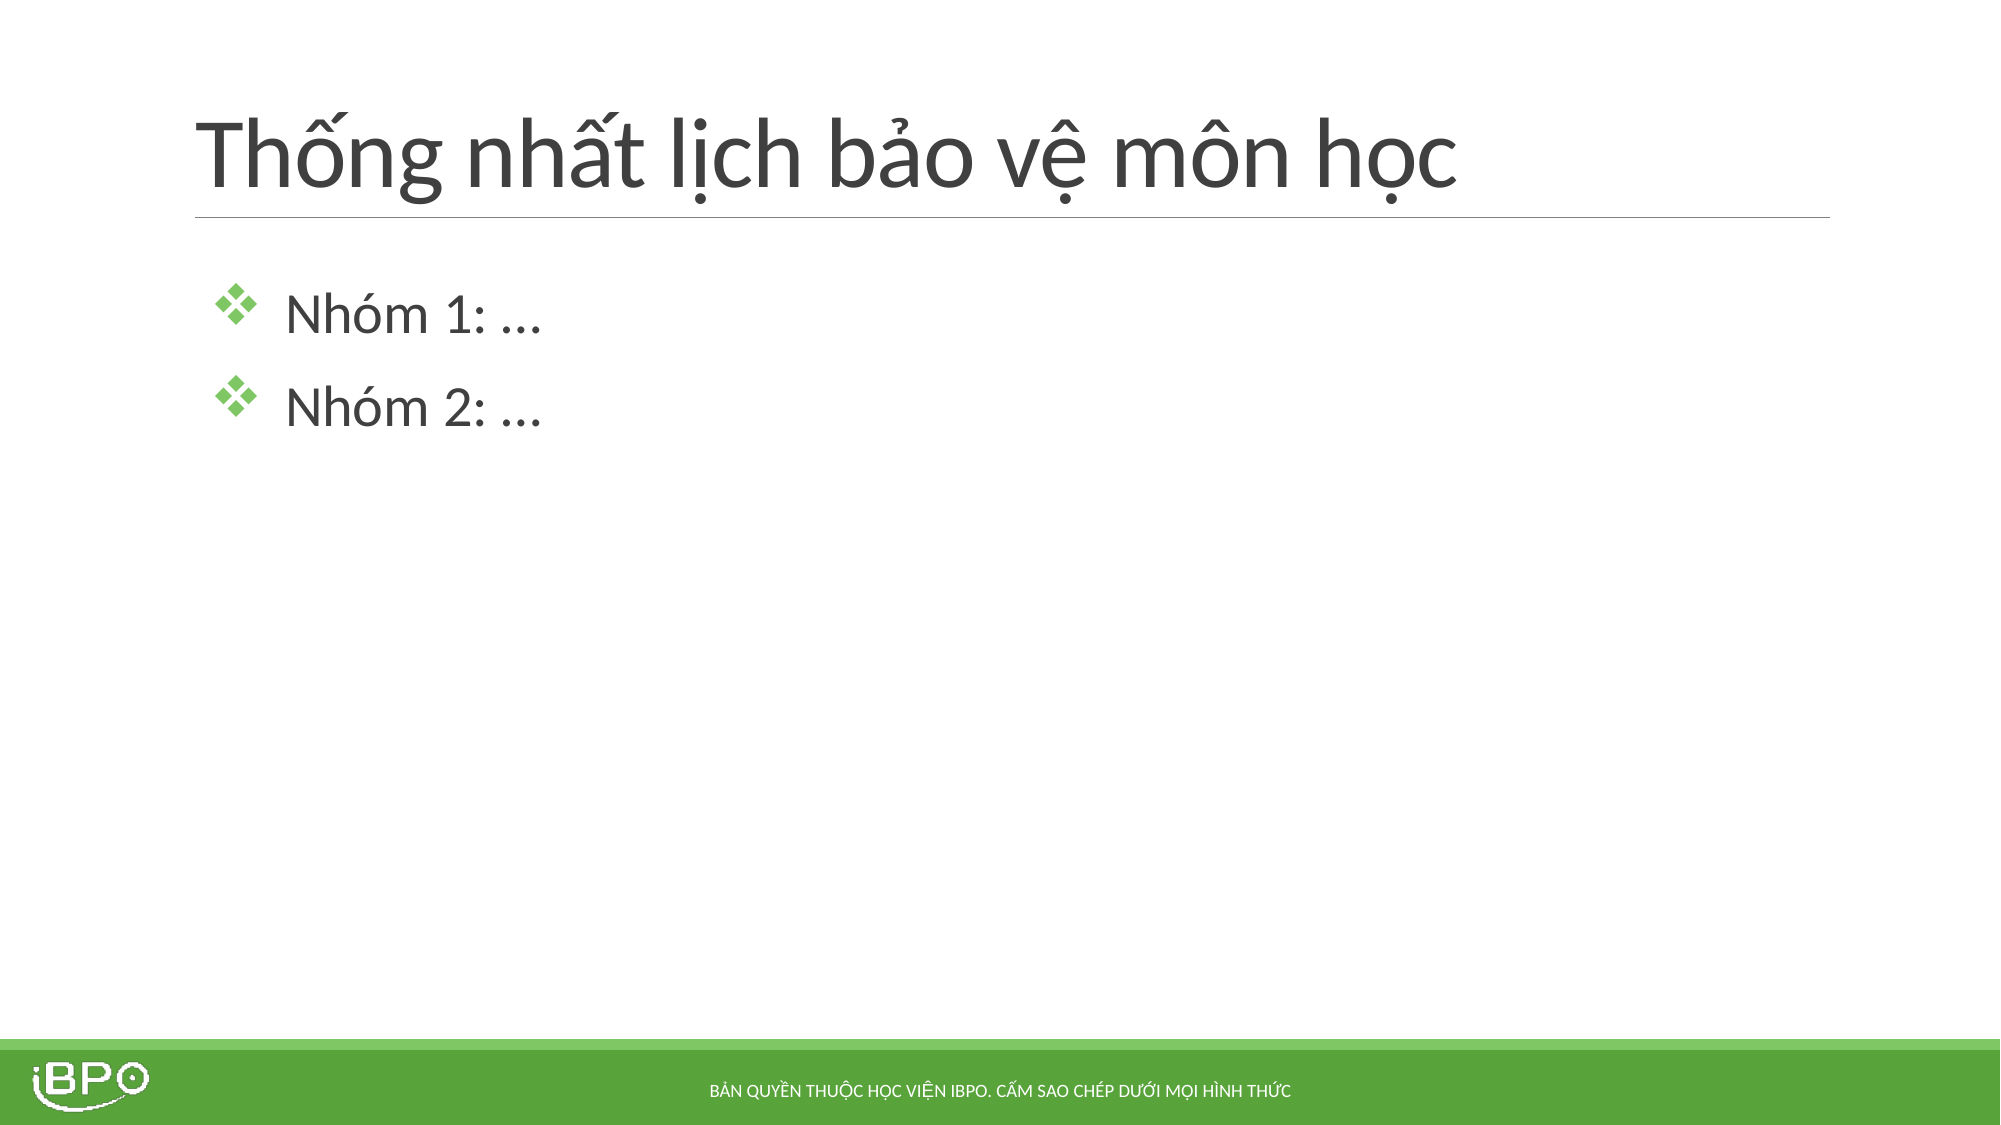

# Thống nhất lịch bảo vệ môn học
Nhóm 1: …
Nhóm 2: …
Bản quyền thuộc Học viện iBPO. Cấm sao chép dưới mọi hình thức